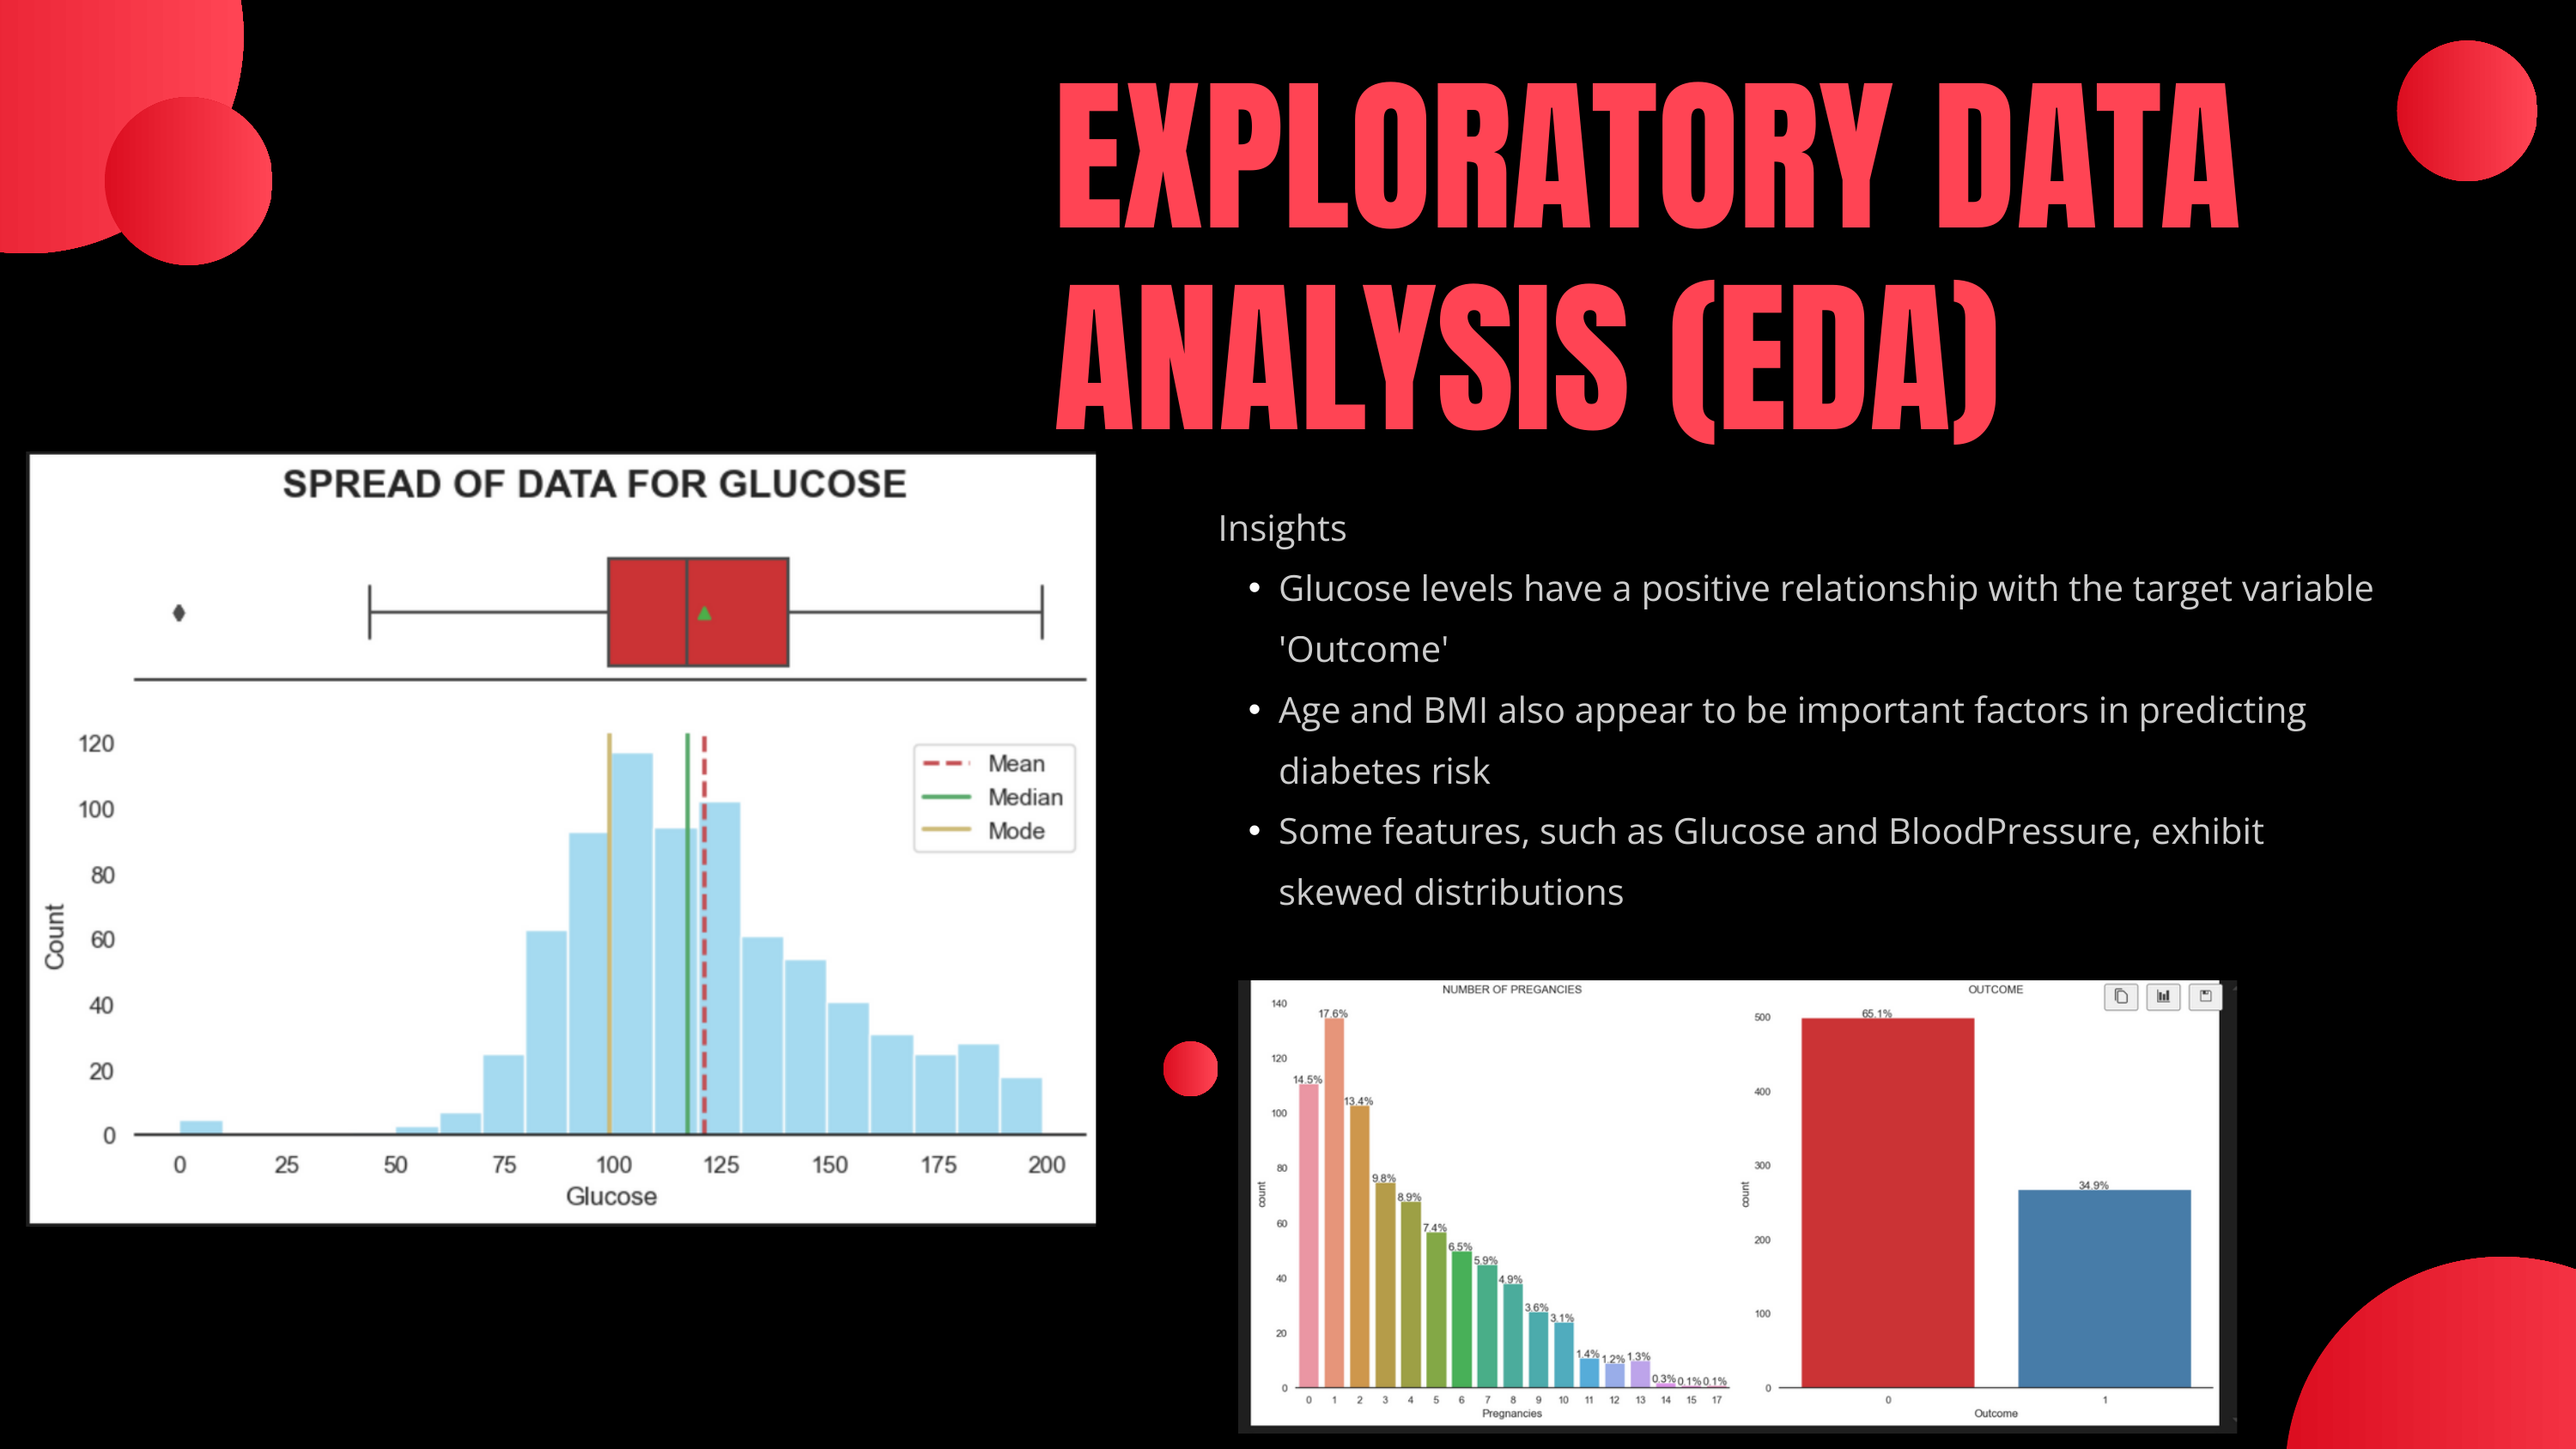

EXPLORATORY DATA ANALYSIS (EDA)

Insights
Glucose levels have a positive relationship with the target variable 'Outcome'
Age and BMI also appear to be important factors in predicting diabetes risk
Some features, such as Glucose and BloodPressure, exhibit skewed distributions